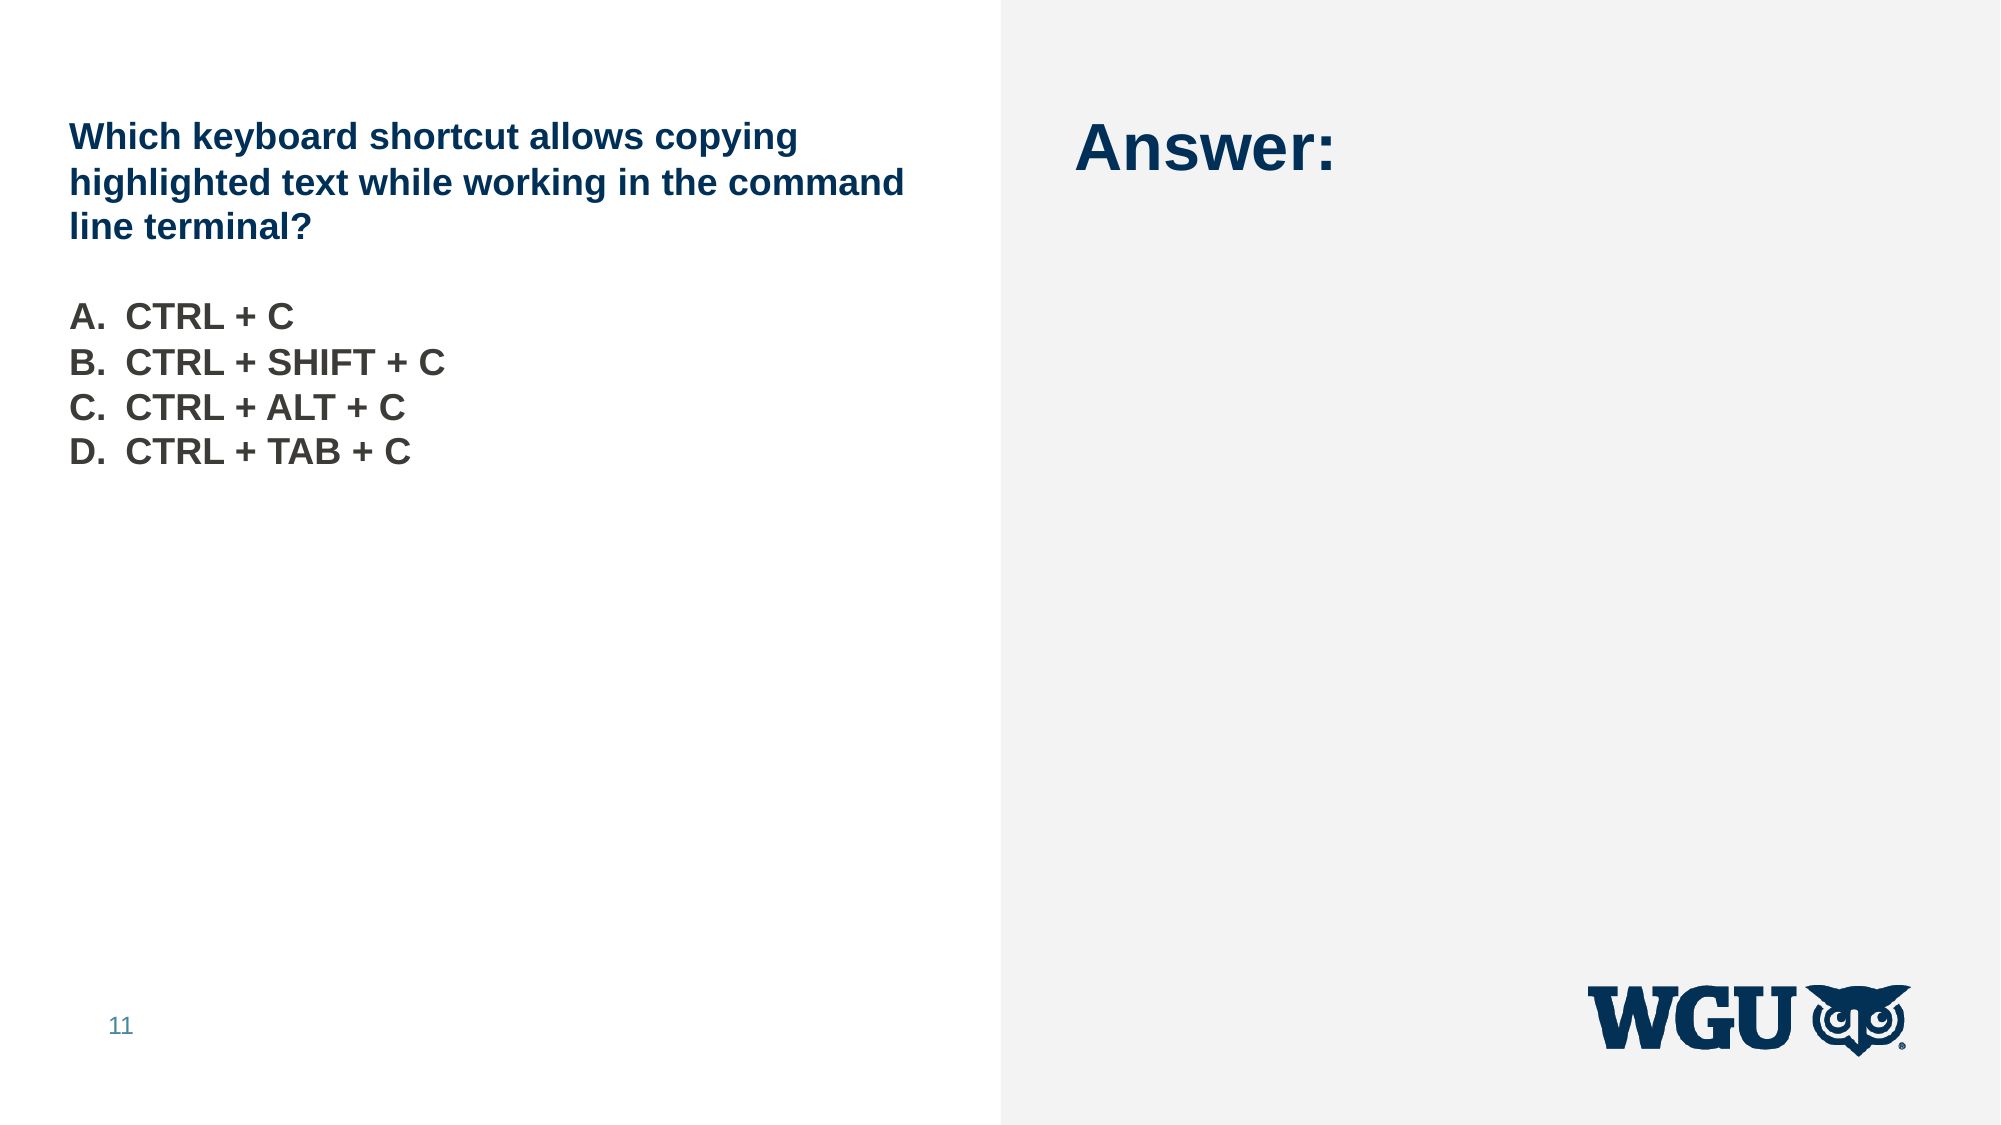

Which keyboard shortcut allows copying highlighted text while working in the command line terminal?

CTRL + C
CTRL + SHIFT + C
CTRL + ALT + C
CTRL + TAB + C
# Answer:

11